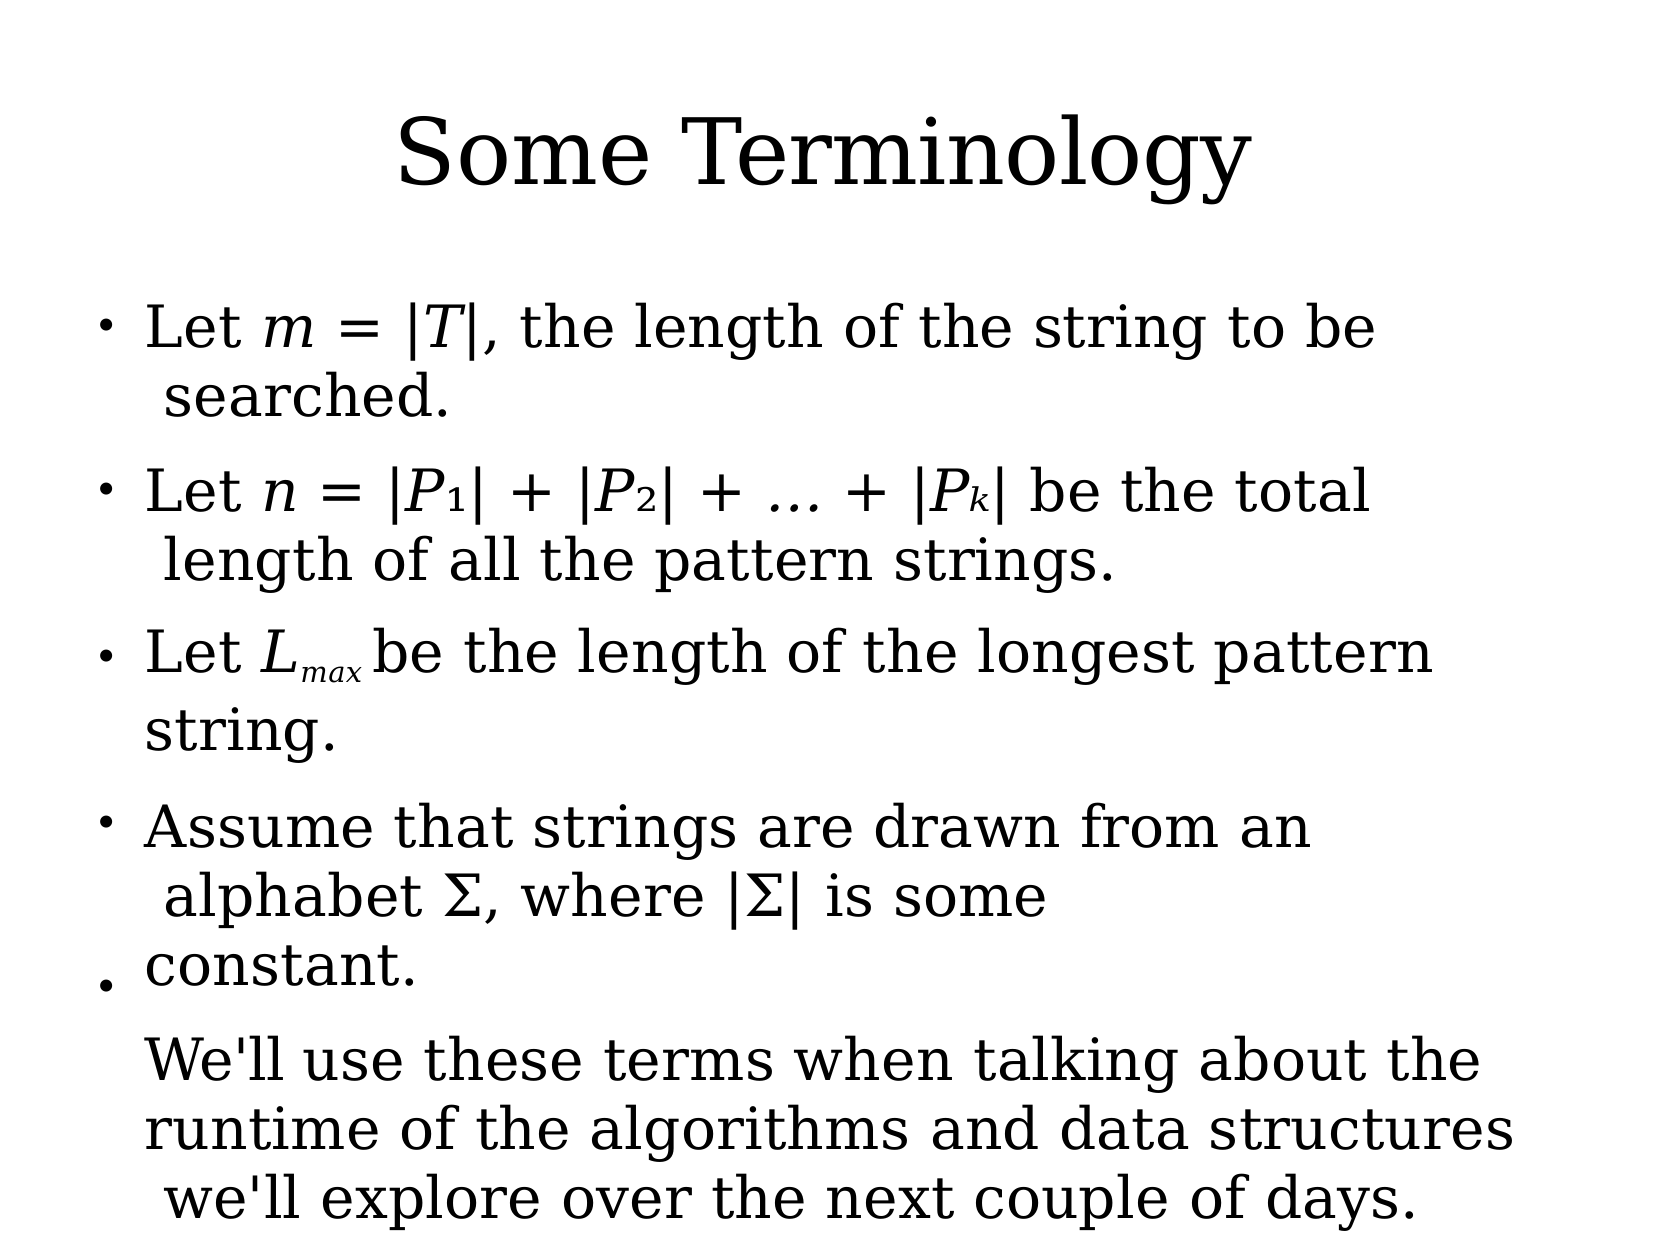

# Some Terminology
Let m = |T|, the length of the string to be  searched.
Let n = |P₁| + |P₂| + … + |Pₖ| be the total  length of all the pattern strings.
Let Lmax be the length of the longest pattern  string.
Assume that strings are drawn from an  alphabet Σ, where |Σ| is some constant.
We'll use these terms when talking about the  runtime of the algorithms and data structures  we'll explore over the next couple of days.
●
●
●
●
●